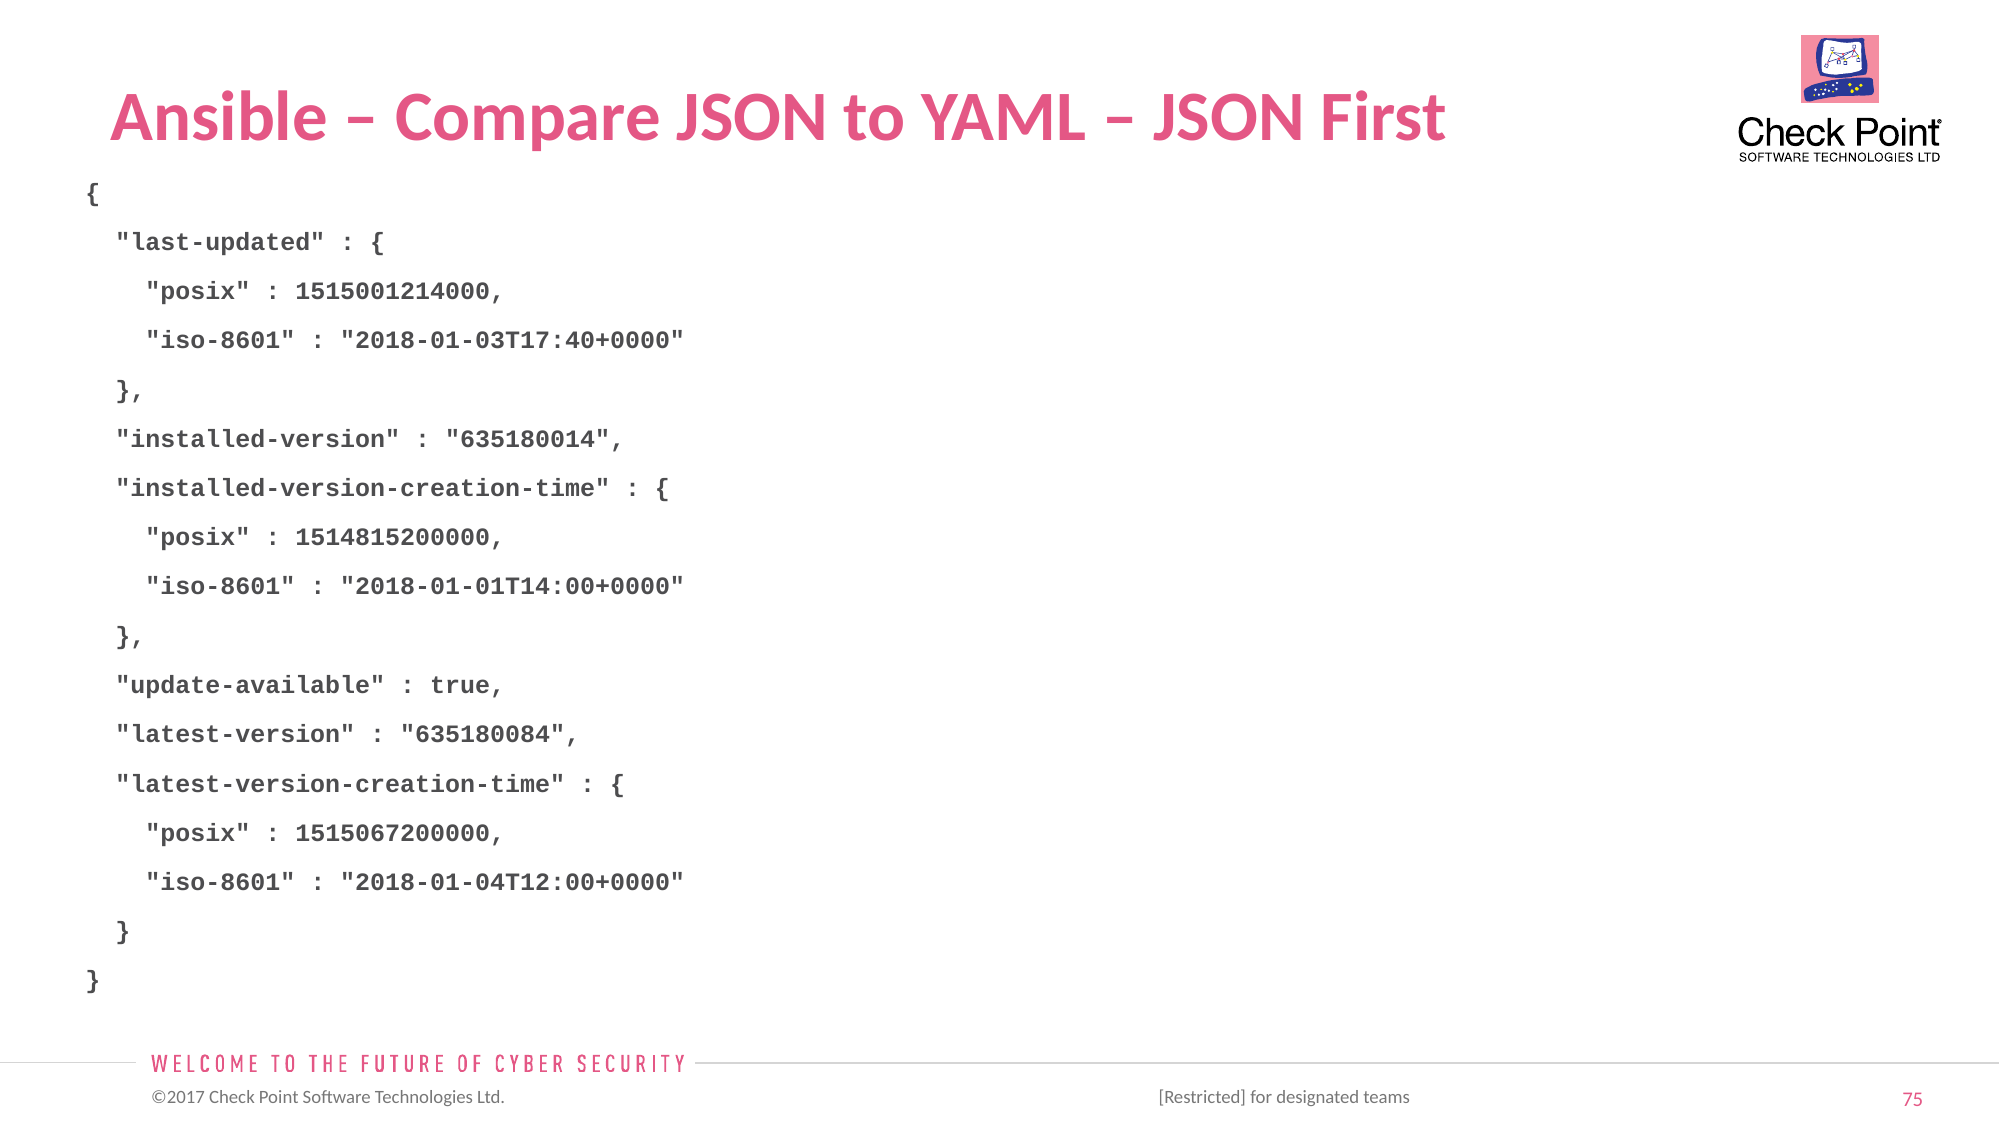

# Ansible – Compare JSON to YAML – JSON First
{
  "last-updated" : {
    "posix" : 1515001214000,
    "iso-8601" : "2018-01-03T17:40+0000"
  },
  "installed-version" : "635180014",
  "installed-version-creation-time" : {
    "posix" : 1514815200000,
    "iso-8601" : "2018-01-01T14:00+0000"
  },
  "update-available" : true,
  "latest-version" : "635180084",
  "latest-version-creation-time" : {
    "posix" : 1515067200000,
    "iso-8601" : "2018-01-04T12:00+0000"
  }
}

 [Restricted] for designated teams ​